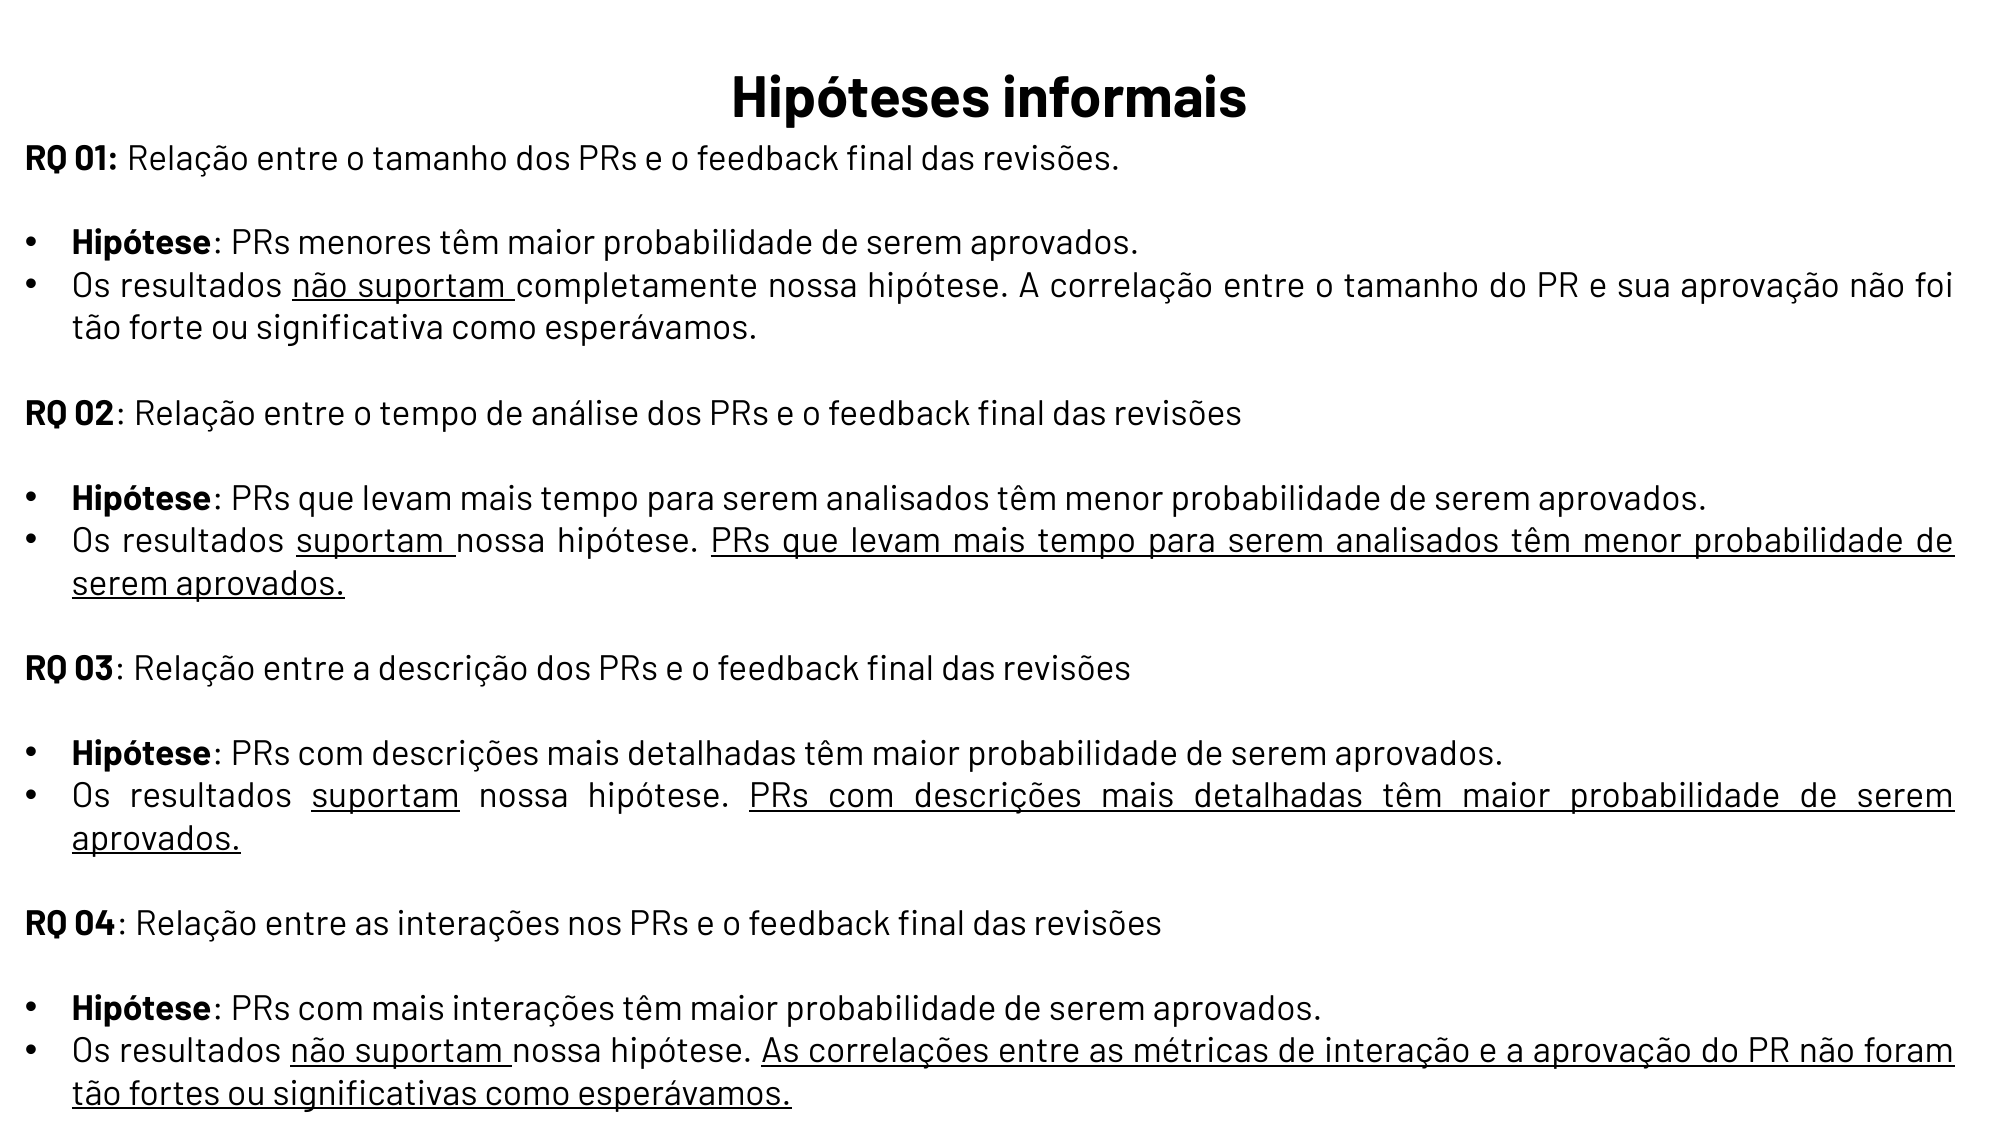

Hipóteses informais
RQ 01: Relação entre o tamanho dos PRs e o feedback final das revisões.

Hipótese: PRs menores têm maior probabilidade de serem aprovados.
Os resultados não suportam completamente nossa hipótese. A correlação entre o tamanho do PR e sua aprovação não foi tão forte ou significativa como esperávamos.

RQ 02: Relação entre o tempo de análise dos PRs e o feedback final das revisões

Hipótese: PRs que levam mais tempo para serem analisados têm menor probabilidade de serem aprovados.
Os resultados suportam nossa hipótese. PRs que levam mais tempo para serem analisados têm menor probabilidade de serem aprovados.

RQ 03: Relação entre a descrição dos PRs e o feedback final das revisões

Hipótese: PRs com descrições mais detalhadas têm maior probabilidade de serem aprovados.
Os resultados suportam nossa hipótese. PRs com descrições mais detalhadas têm maior probabilidade de serem aprovados.

RQ 04: Relação entre as interações nos PRs e o feedback final das revisões

Hipótese: PRs com mais interações têm maior probabilidade de serem aprovados.
Os resultados não suportam nossa hipótese. As correlações entre as métricas de interação e a aprovação do PR não foram tão fortes ou significativas como esperávamos.